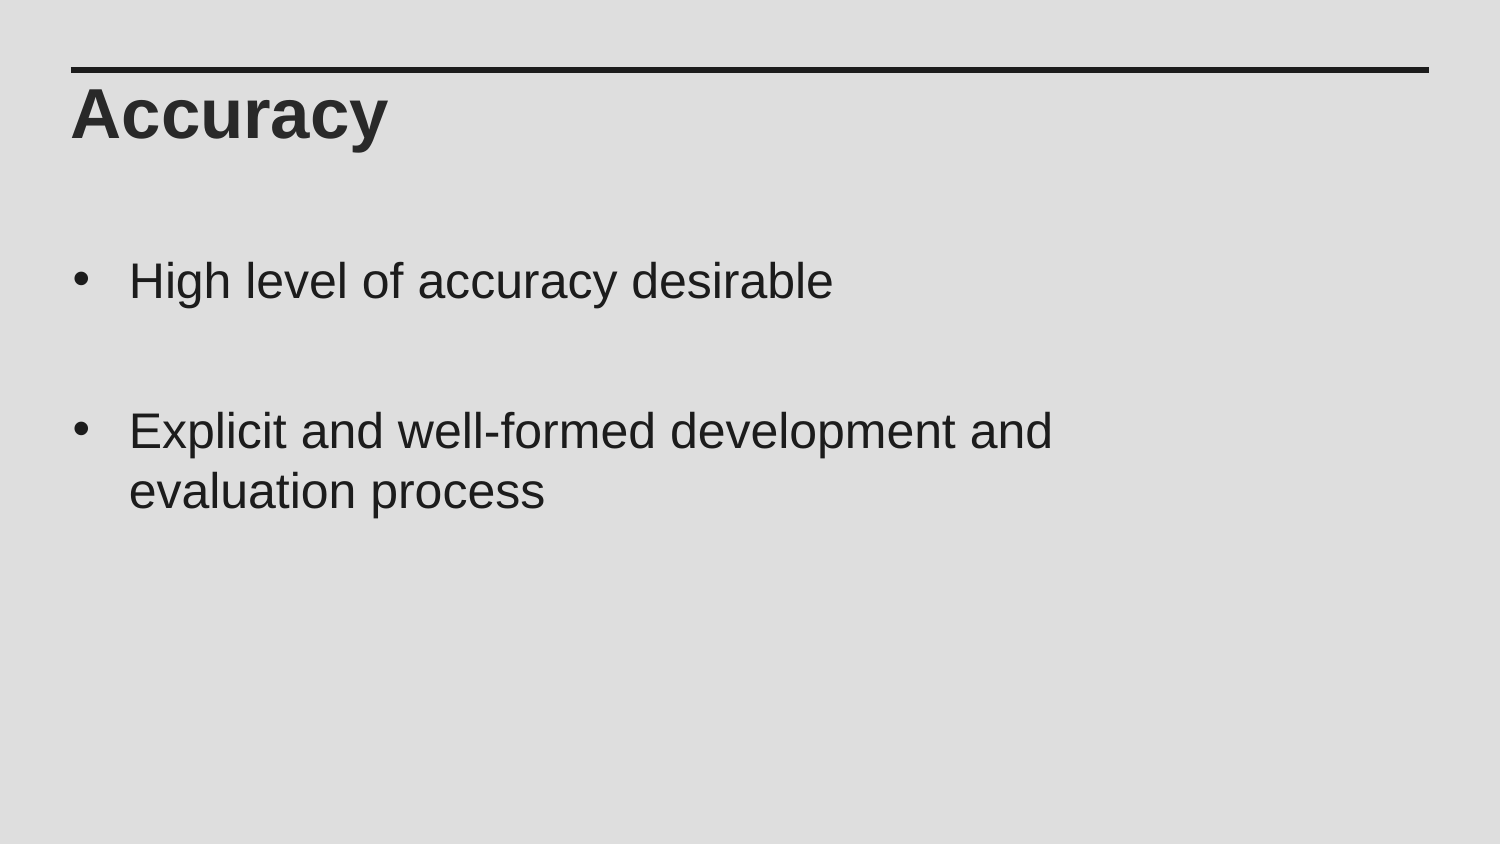

Accuracy

High level of accuracy desirable

Explicit and well-formed development and evaluation process